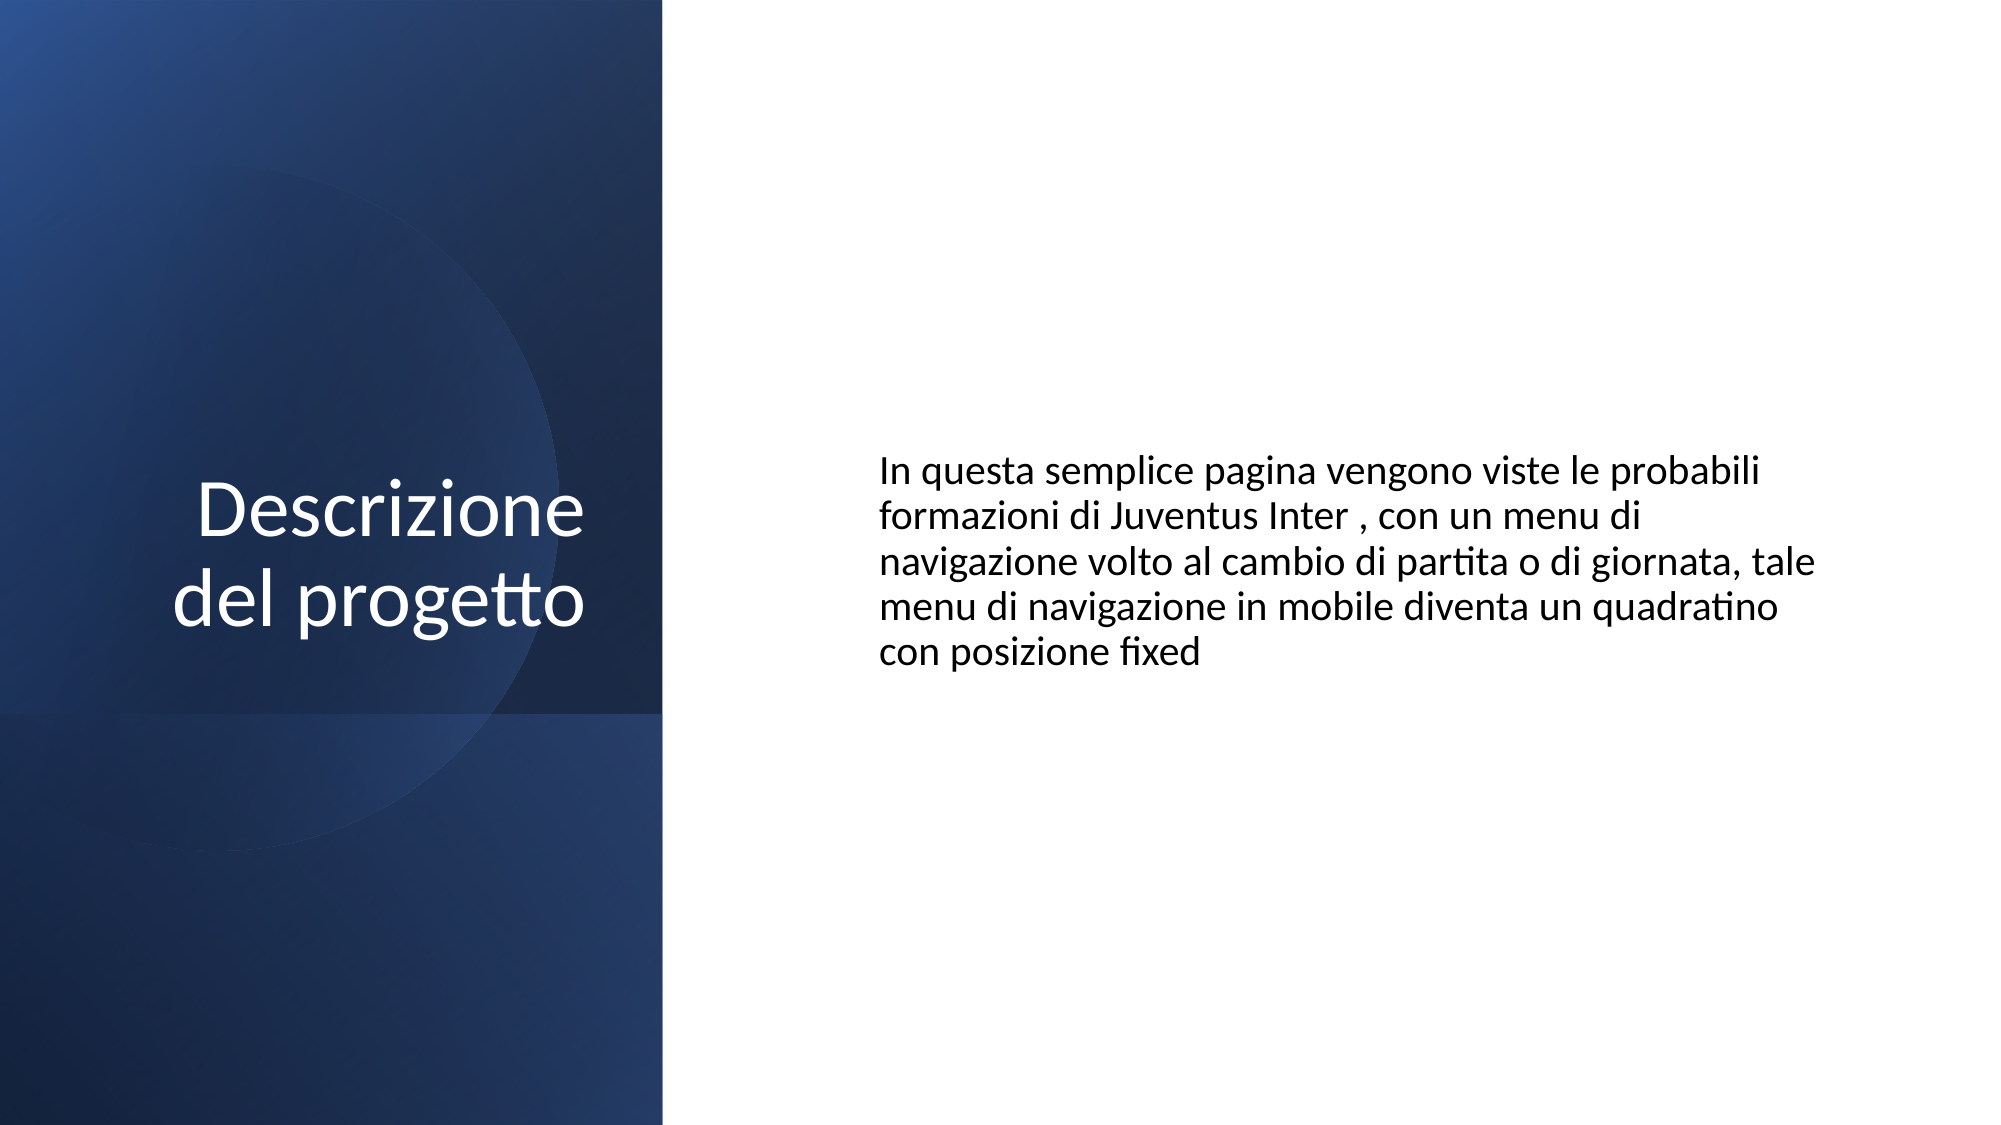

# Descrizione del progetto
In questa semplice pagina vengono viste le probabili formazioni di Juventus Inter , con un menu di navigazione volto al cambio di partita o di giornata, tale menu di navigazione in mobile diventa un quadratino con posizione fixed